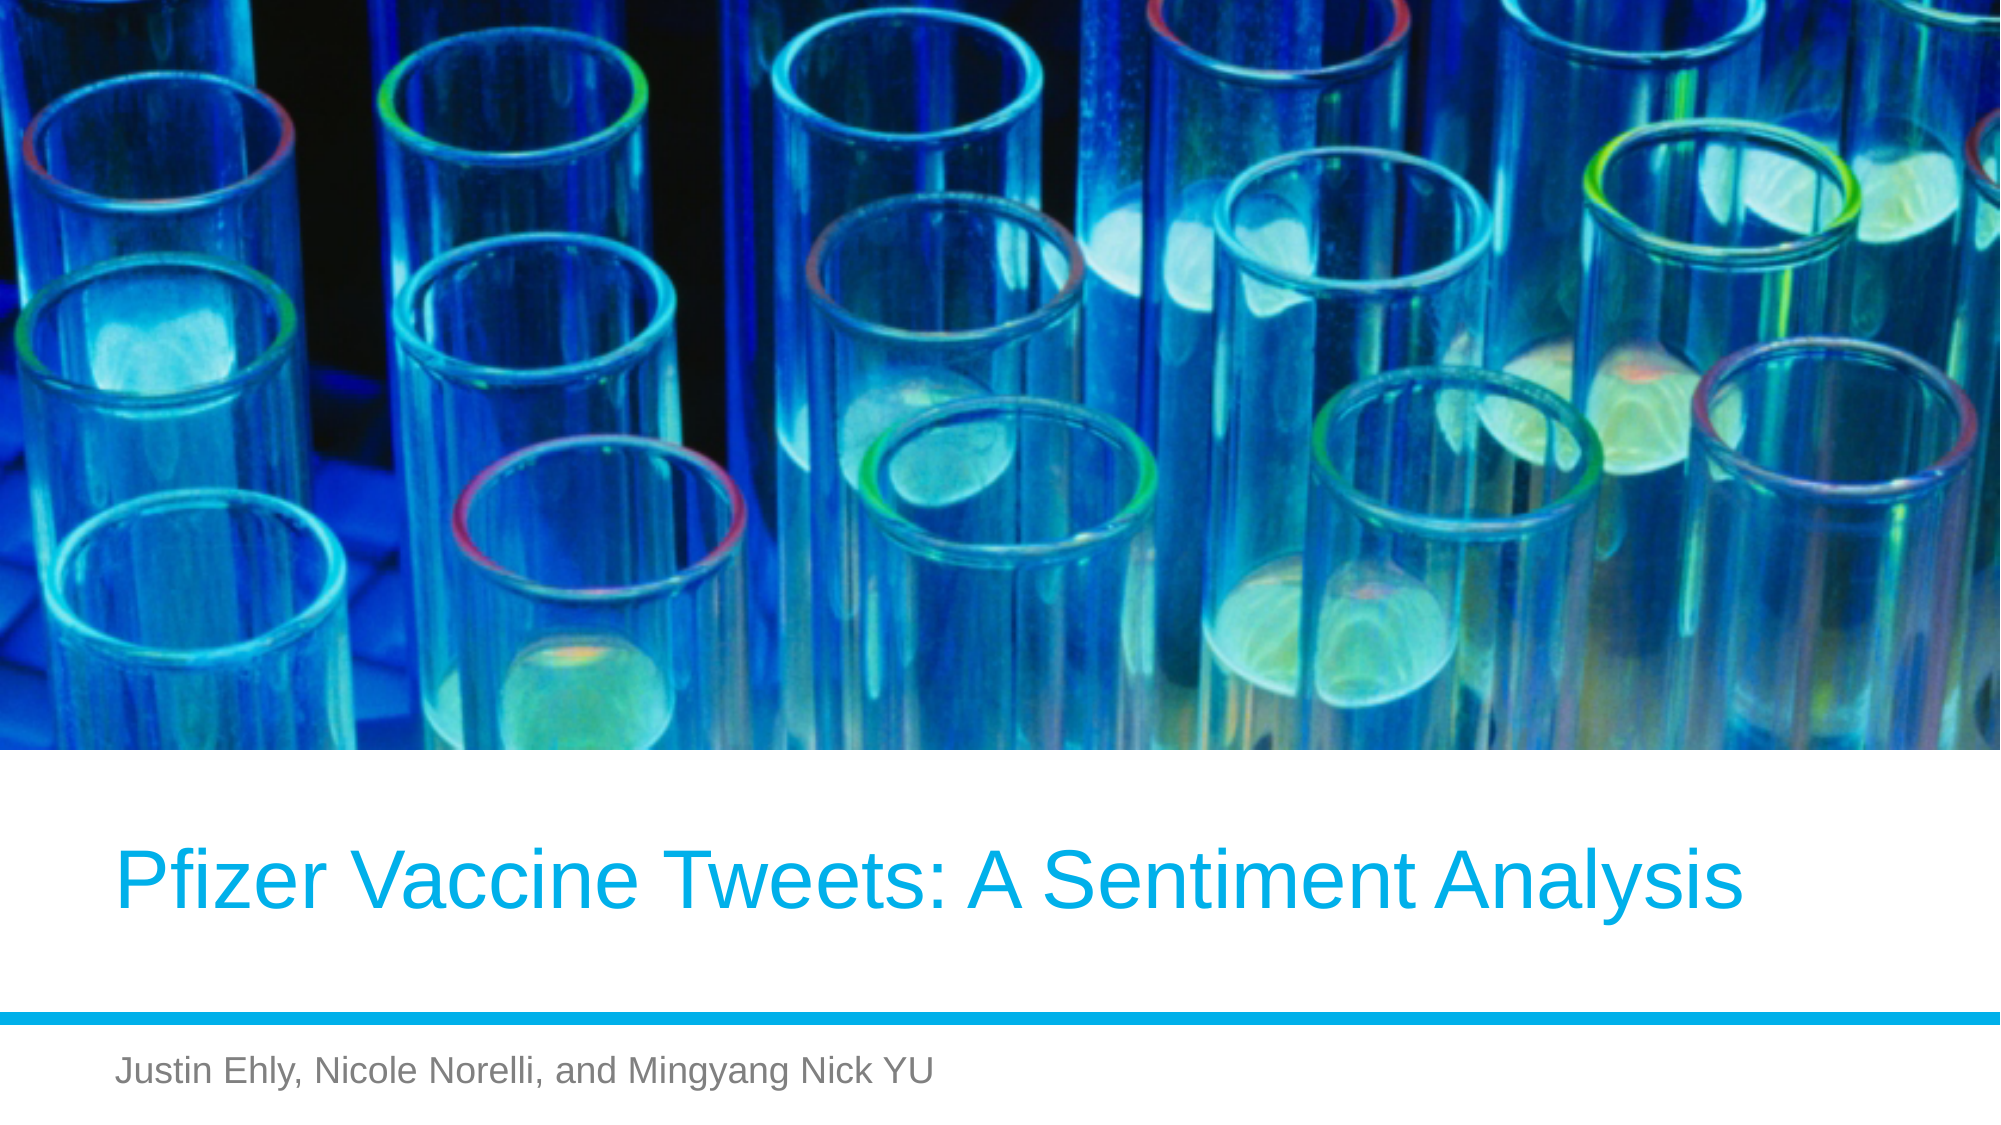

# Pfizer Vaccine Tweets: A Sentiment Analysis
Justin Ehly, Nicole Norelli, and Mingyang Nick YU